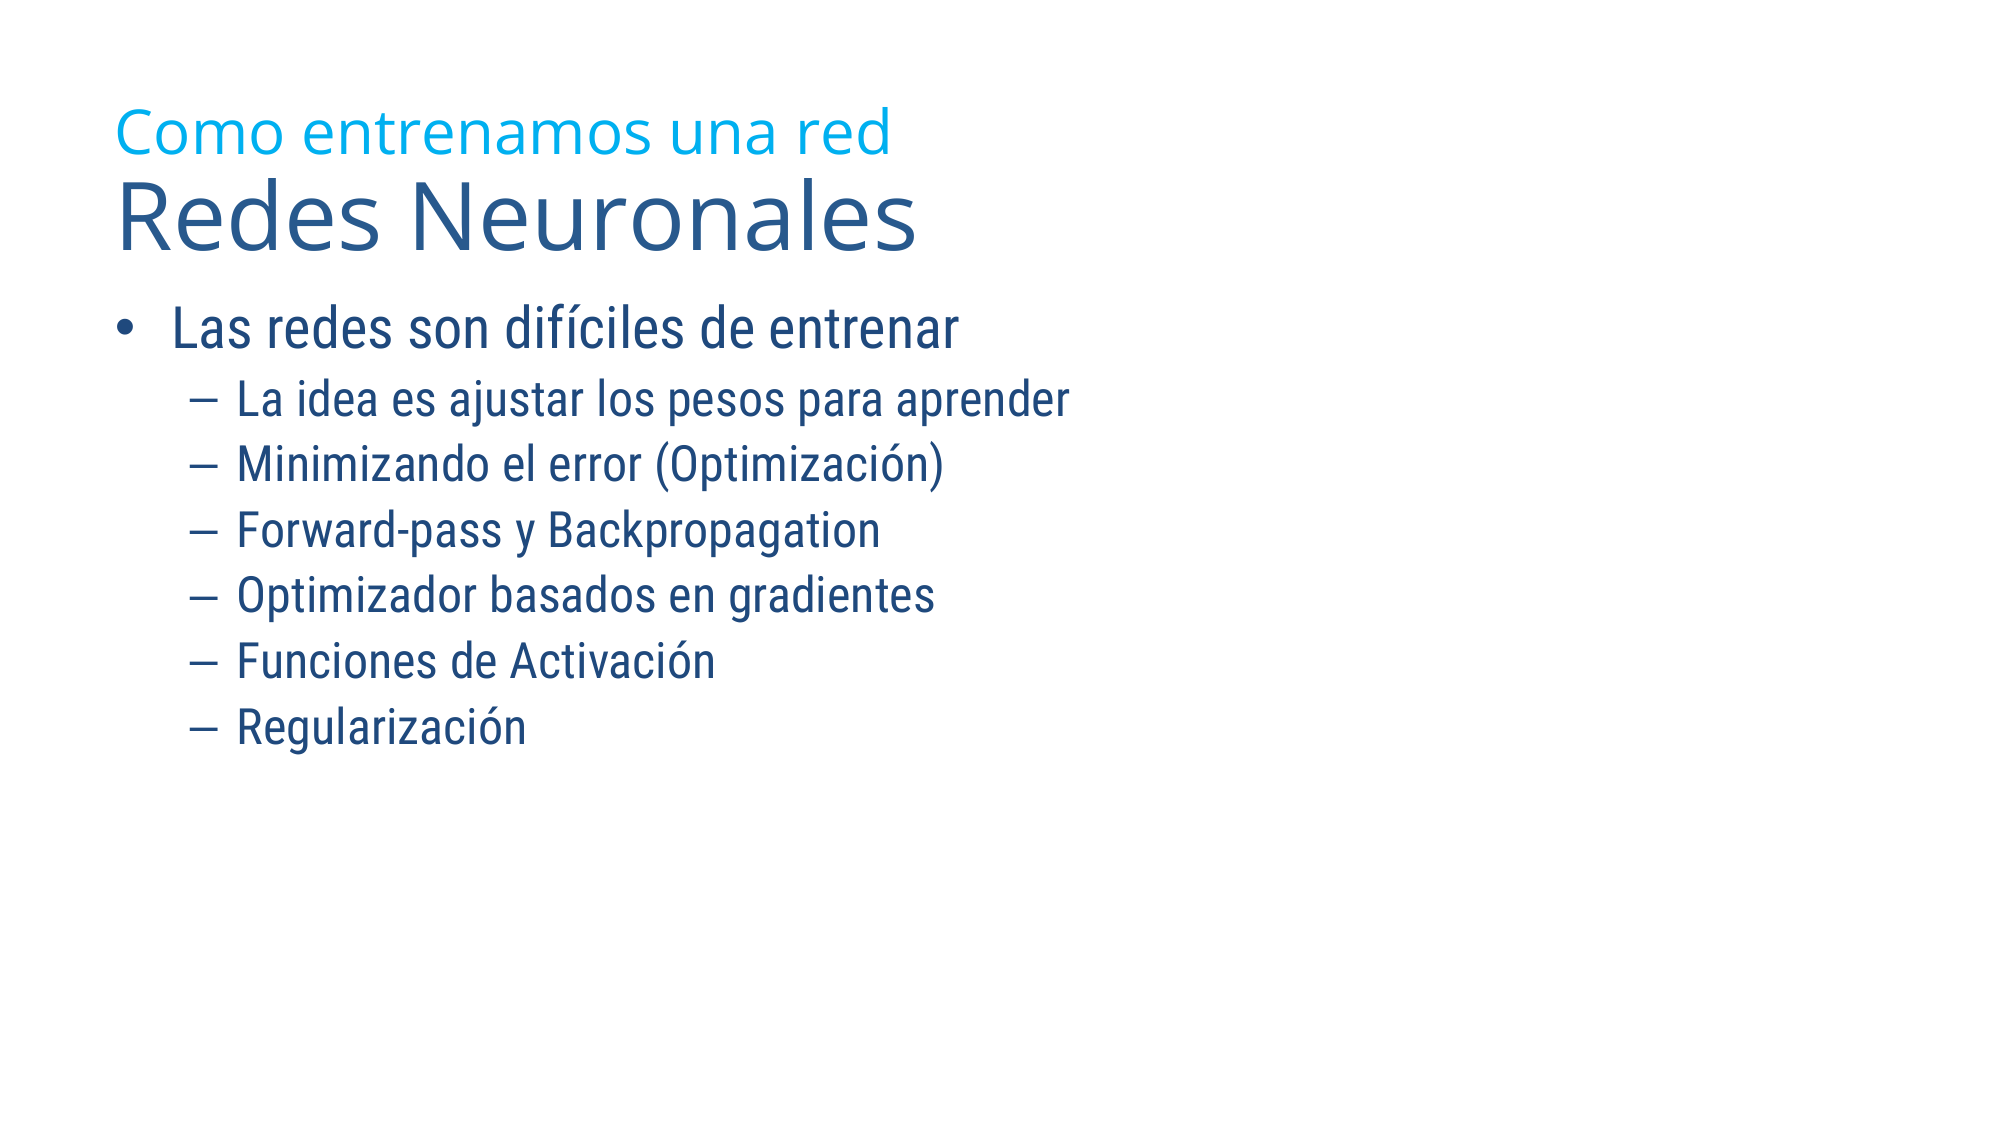

Como entrenamos una red
# Redes Neuronales
Las redes son difíciles de entrenar
La idea es ajustar los pesos para aprender
Minimizando el error (Optimización)
Forward-pass y Backpropagation
Optimizador basados en gradientes
Funciones de Activación
Regularización